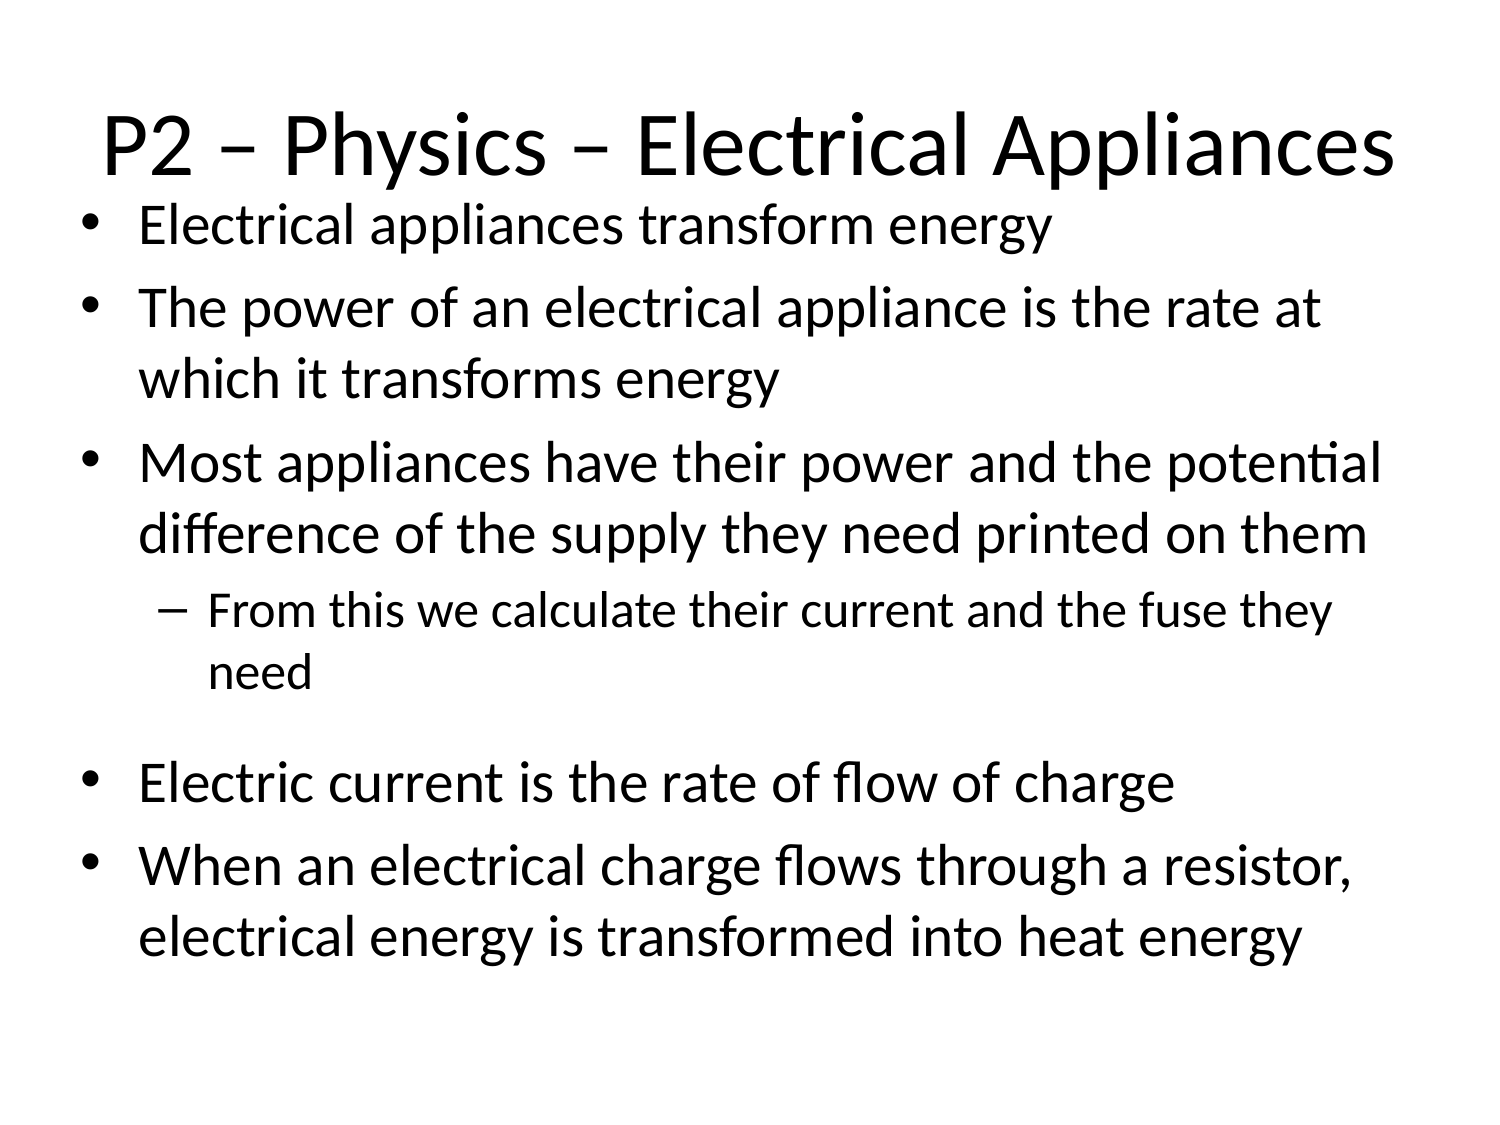

# P2 – Physics – Electrical Appliances
Electrical appliances transform energy
The power of an electrical appliance is the rate at which it transforms energy
Most appliances have their power and the potential difference of the supply they need printed on them
From this we calculate their current and the fuse they need

Electric current is the rate of flow of charge
When an electrical charge flows through a resistor, electrical energy is transformed into heat energy